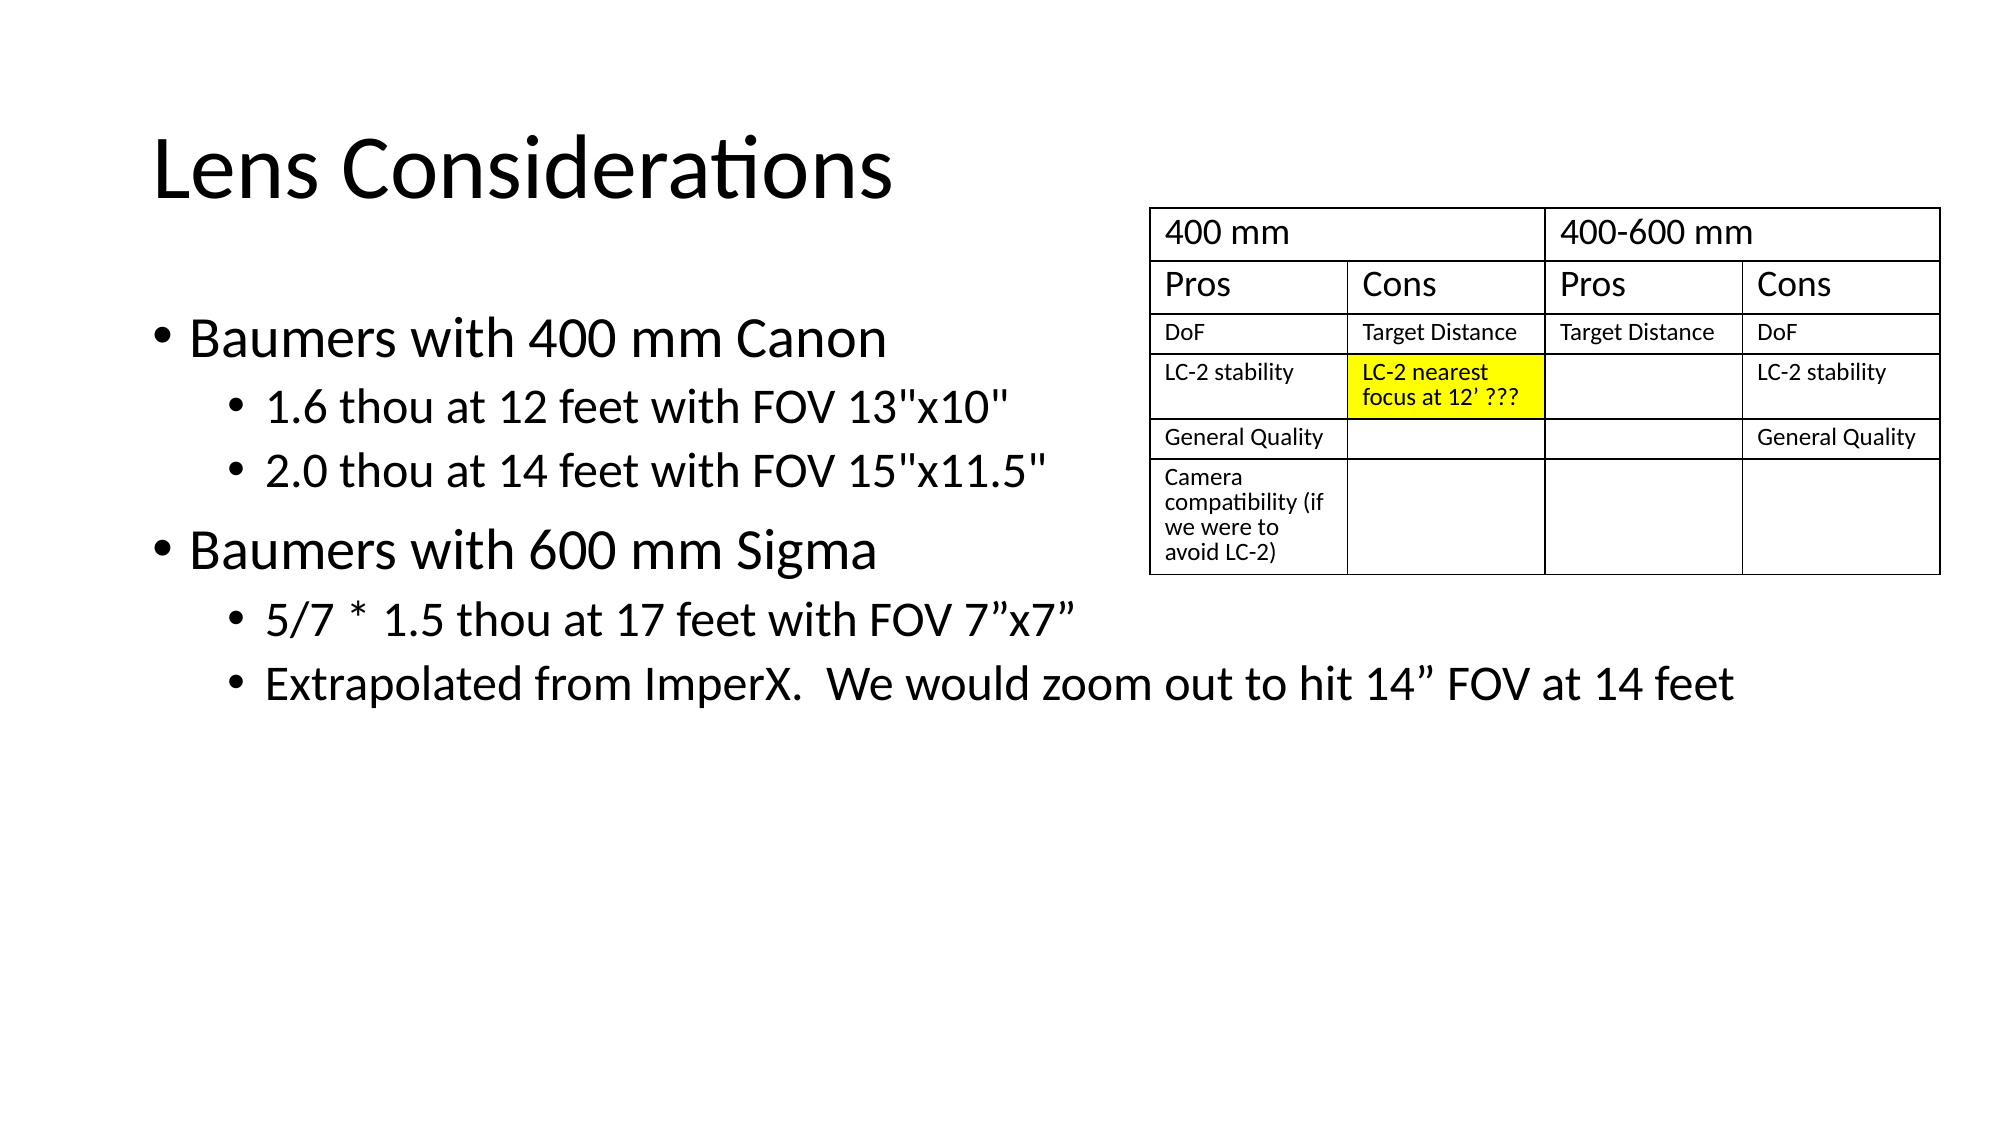

# Lens Considerations
| 400 mm |  | 400-600 mm |  |
| --- | --- | --- | --- |
| Pros | Cons | Pros | Cons |
| DoF | Target Distance | Target Distance | DoF |
| LC-2 stability | LC-2 nearest focus at 12’ ??? |  | LC-2 stability |
| General Quality |  |  | General Quality |
| Camera compatibility (if we were to avoid LC-2) |  |  |  |
Baumers with 400 mm Canon
1.6 thou at 12 feet with FOV 13"x10"
2.0 thou at 14 feet with FOV 15"x11.5"
Baumers with 600 mm Sigma
5/7 * 1.5 thou at 17 feet with FOV 7”x7”
Extrapolated from ImperX.  We would zoom out to hit 14” FOV at 14 feet